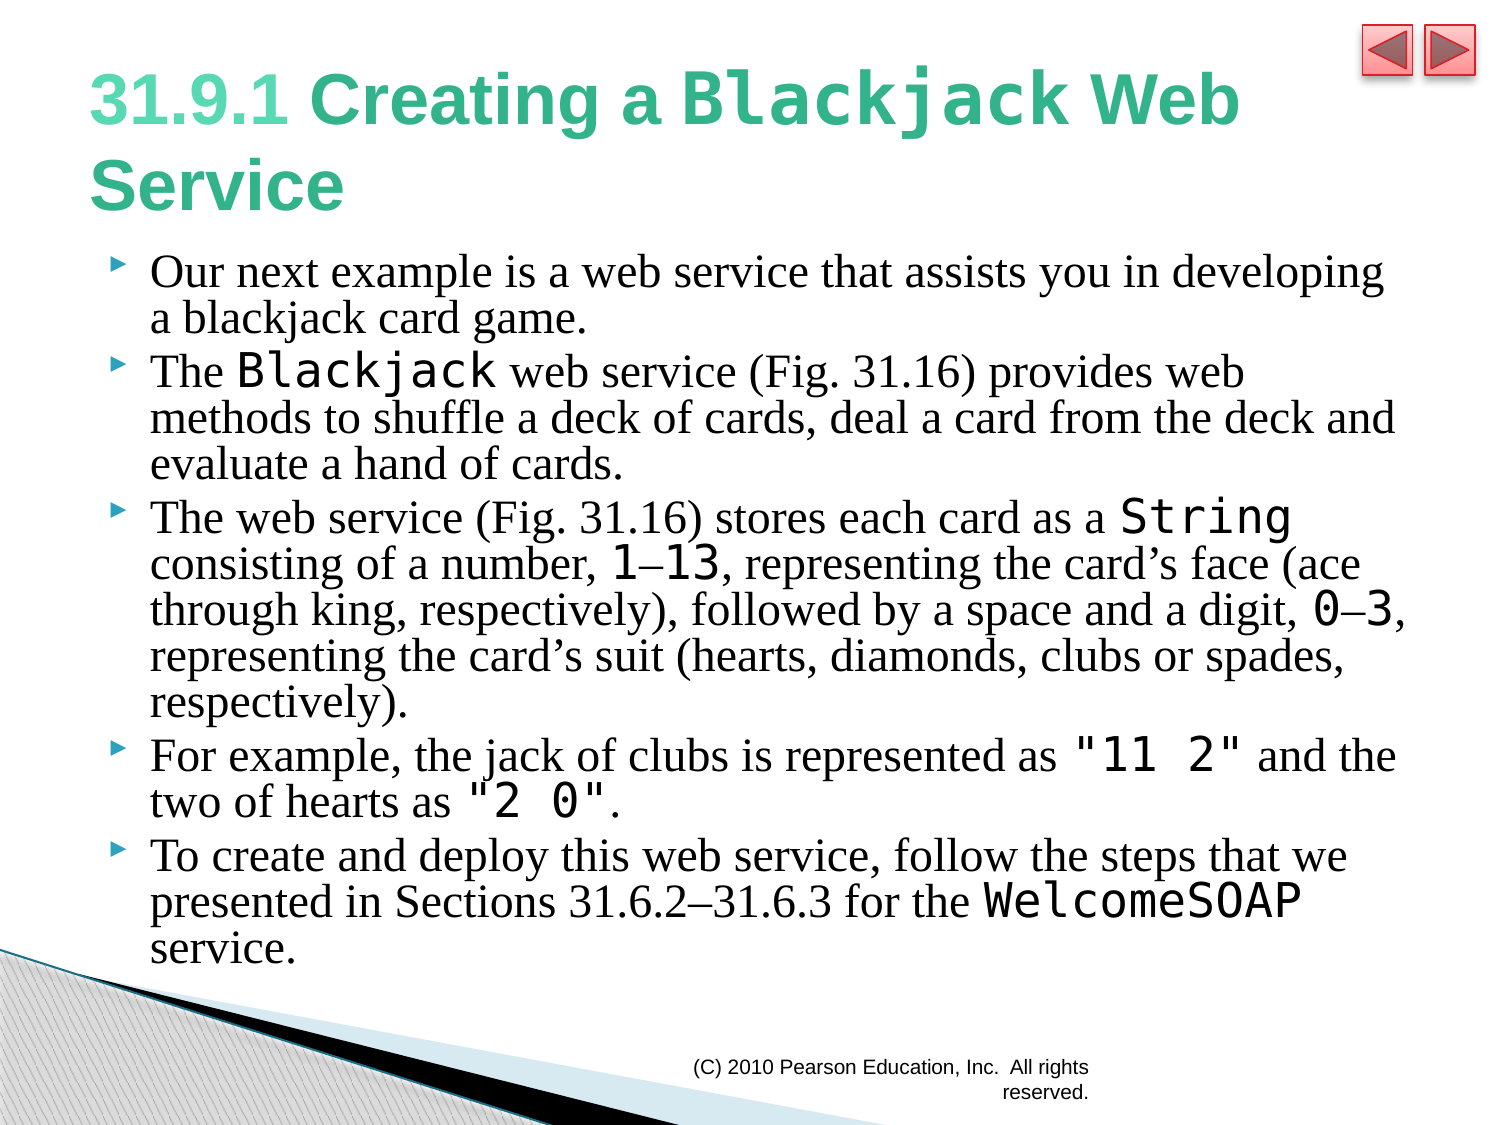

# 31.9.1 Creating a Blackjack Web Service
Our next example is a web service that assists you in developing a blackjack card game.
The Blackjack web service (Fig. 31.16) provides web methods to shuffle a deck of cards, deal a card from the deck and evaluate a hand of cards.
The web service (Fig. 31.16) stores each card as a String consisting of a number, 1–13, representing the card’s face (ace through king, respectively), followed by a space and a digit, 0–3, representing the card’s suit (hearts, diamonds, clubs or spades, respectively).
For example, the jack of clubs is represented as "11 2" and the two of hearts as "2 0".
To create and deploy this web service, follow the steps that we presented in Sections 31.6.2–31.6.3 for the WelcomeSOAP service.
(C) 2010 Pearson Education, Inc.  All rights reserved.